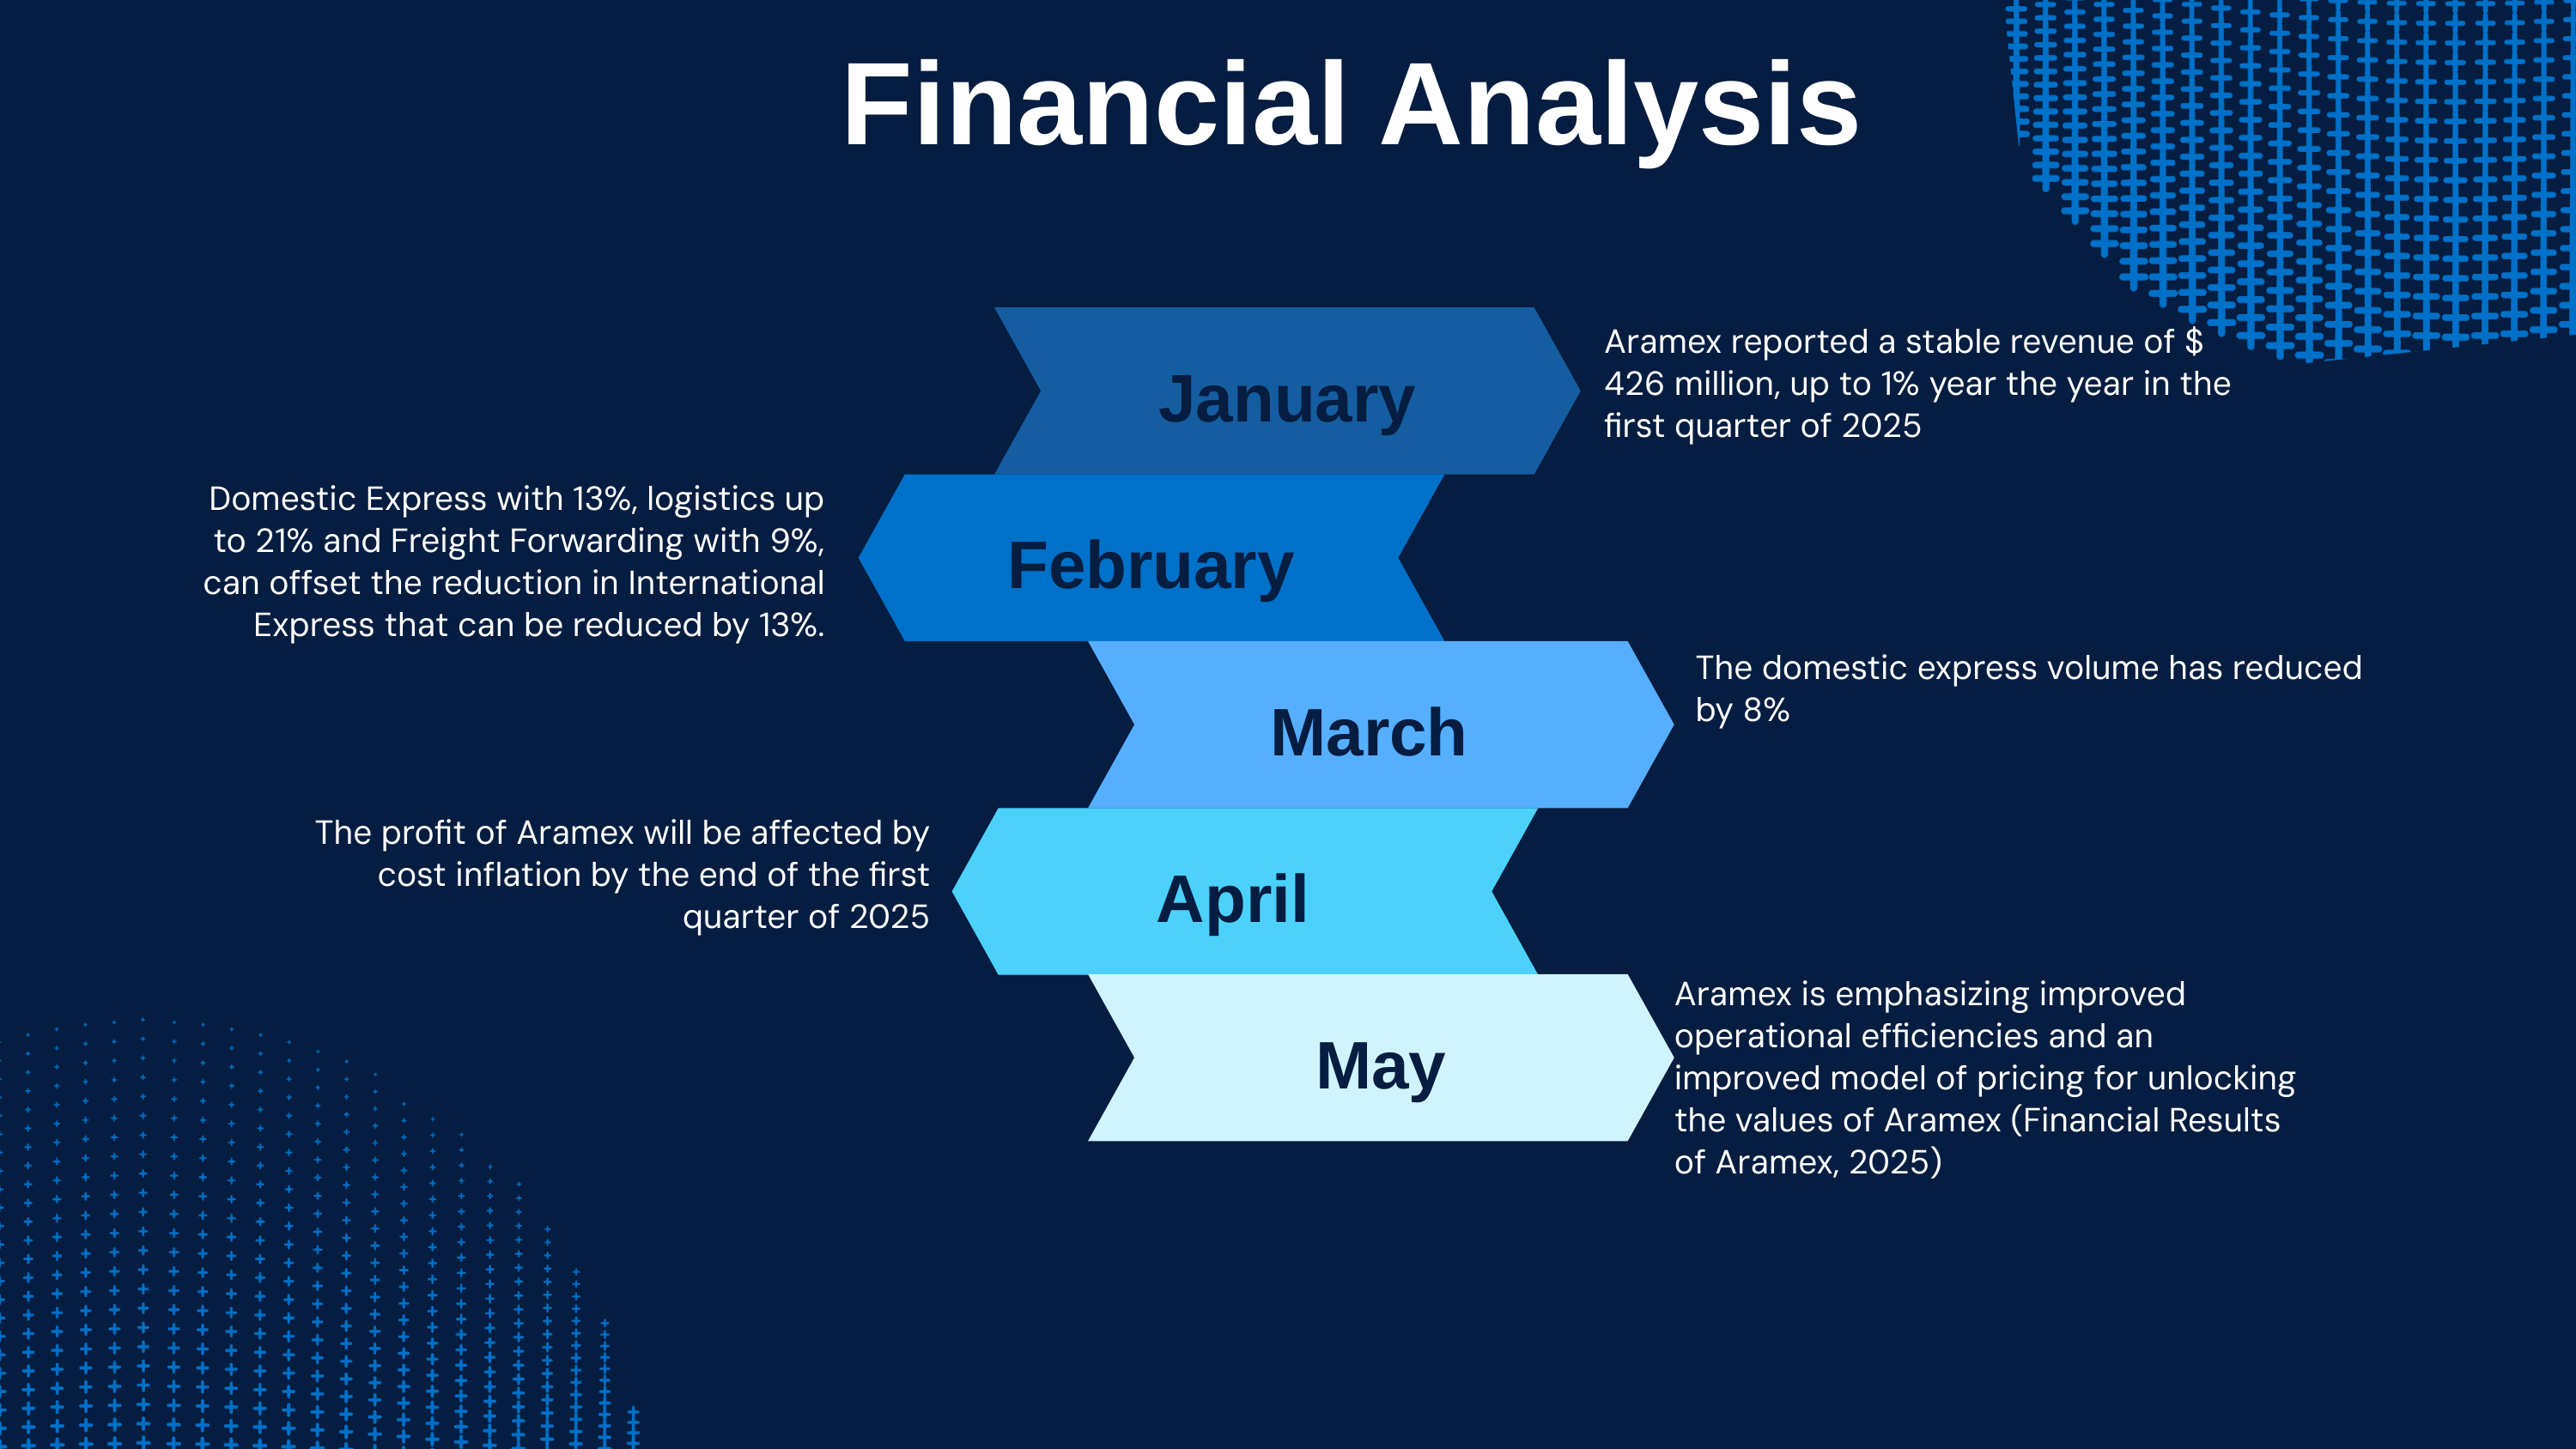

Financial Analysis

Aramex reported a stable revenue of $ 426 million, up to 1% year the year in the first quarter of 2025
January

Domestic Express with 13%, logistics up to 21% and Freight Forwarding with 9%, can offset the reduction in International Express that can be reduced by 13%.
February

The domestic express volume has reduced by 8%
March

The profit of Aramex will be affected by cost inflation by the end of the first quarter of 2025
April
Aramex is emphasizing improved operational efficiencies and an improved model of pricing for unlocking the values of Aramex (Financial Results of Aramex, 2025)

May